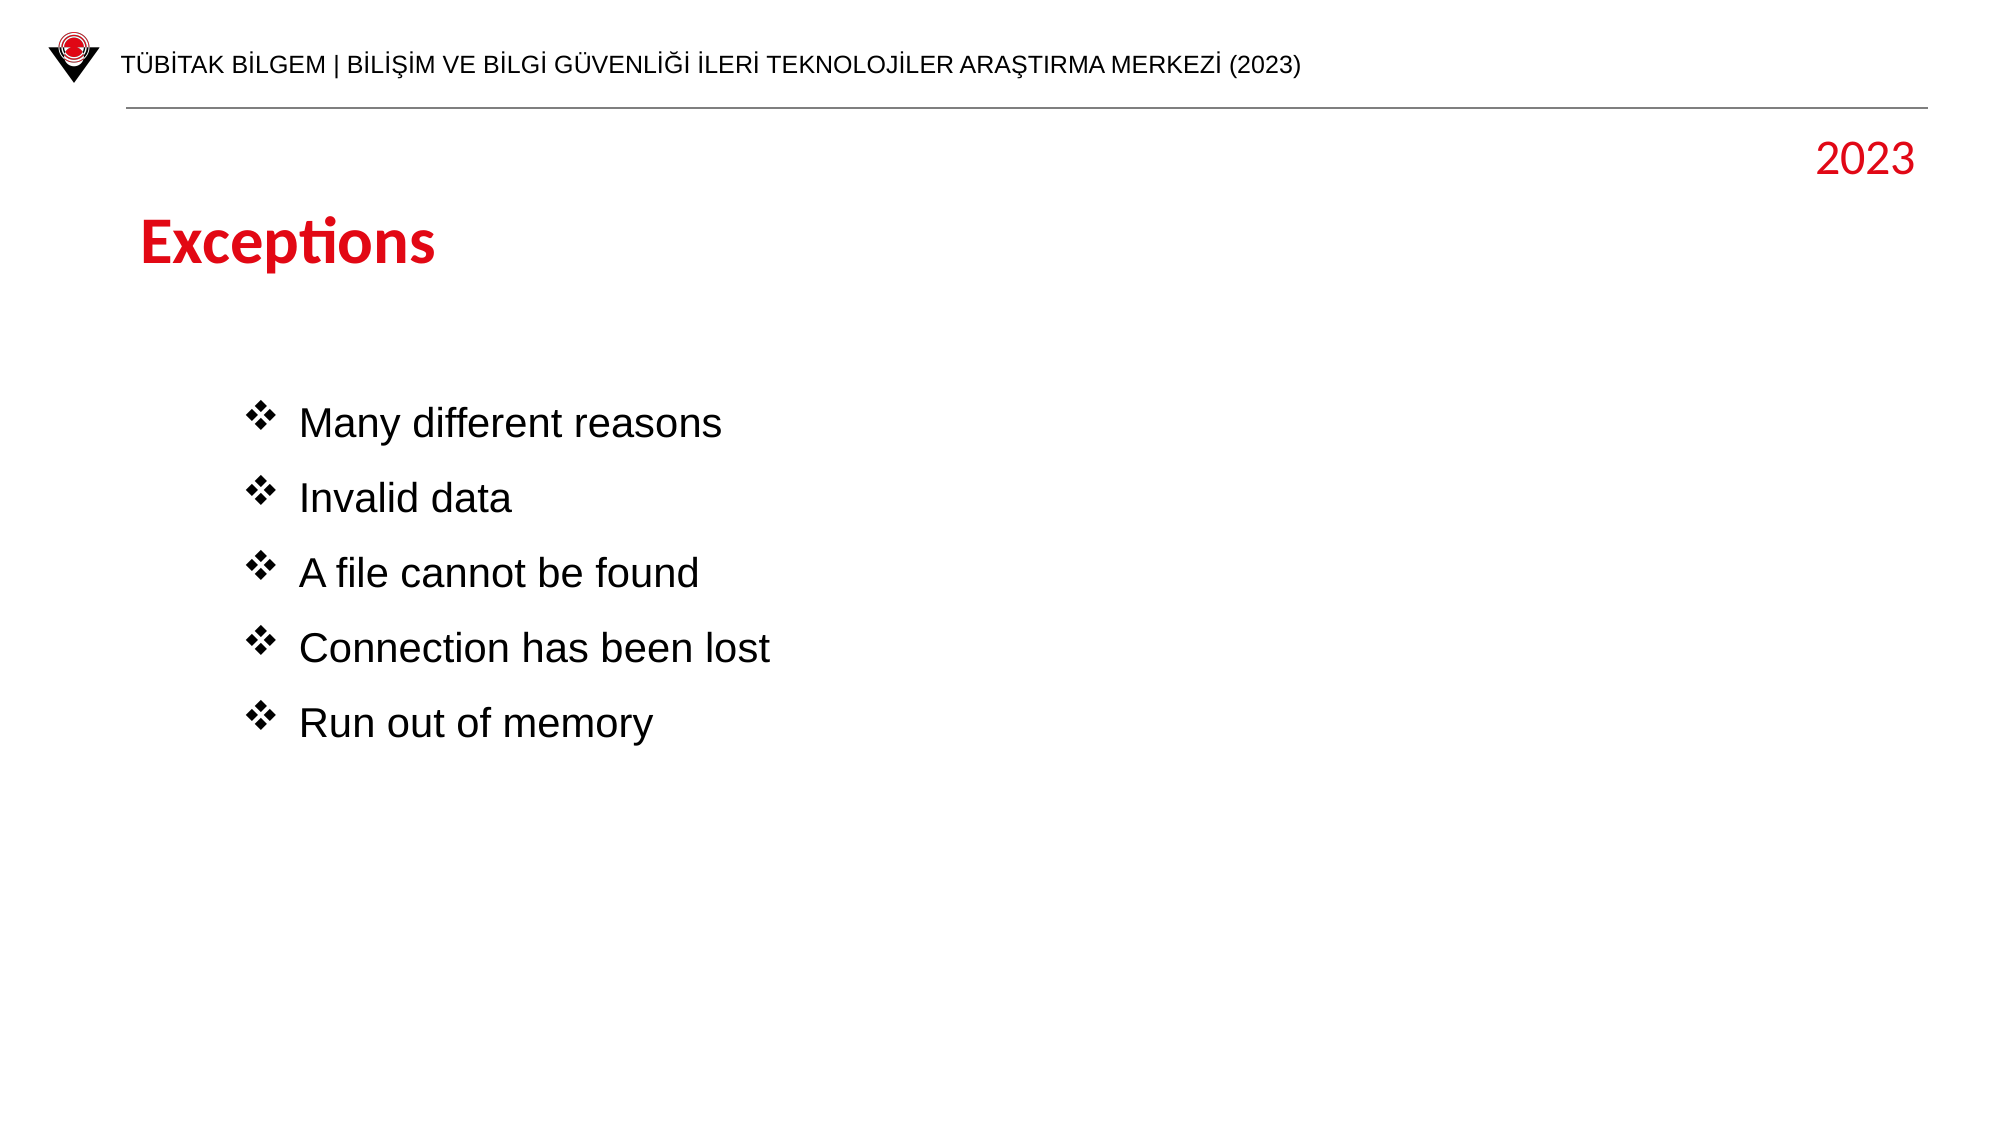

2023
Exceptions

Many different reasons
Invalid data
A file cannot be found
Connection has been lost
Run out of memory